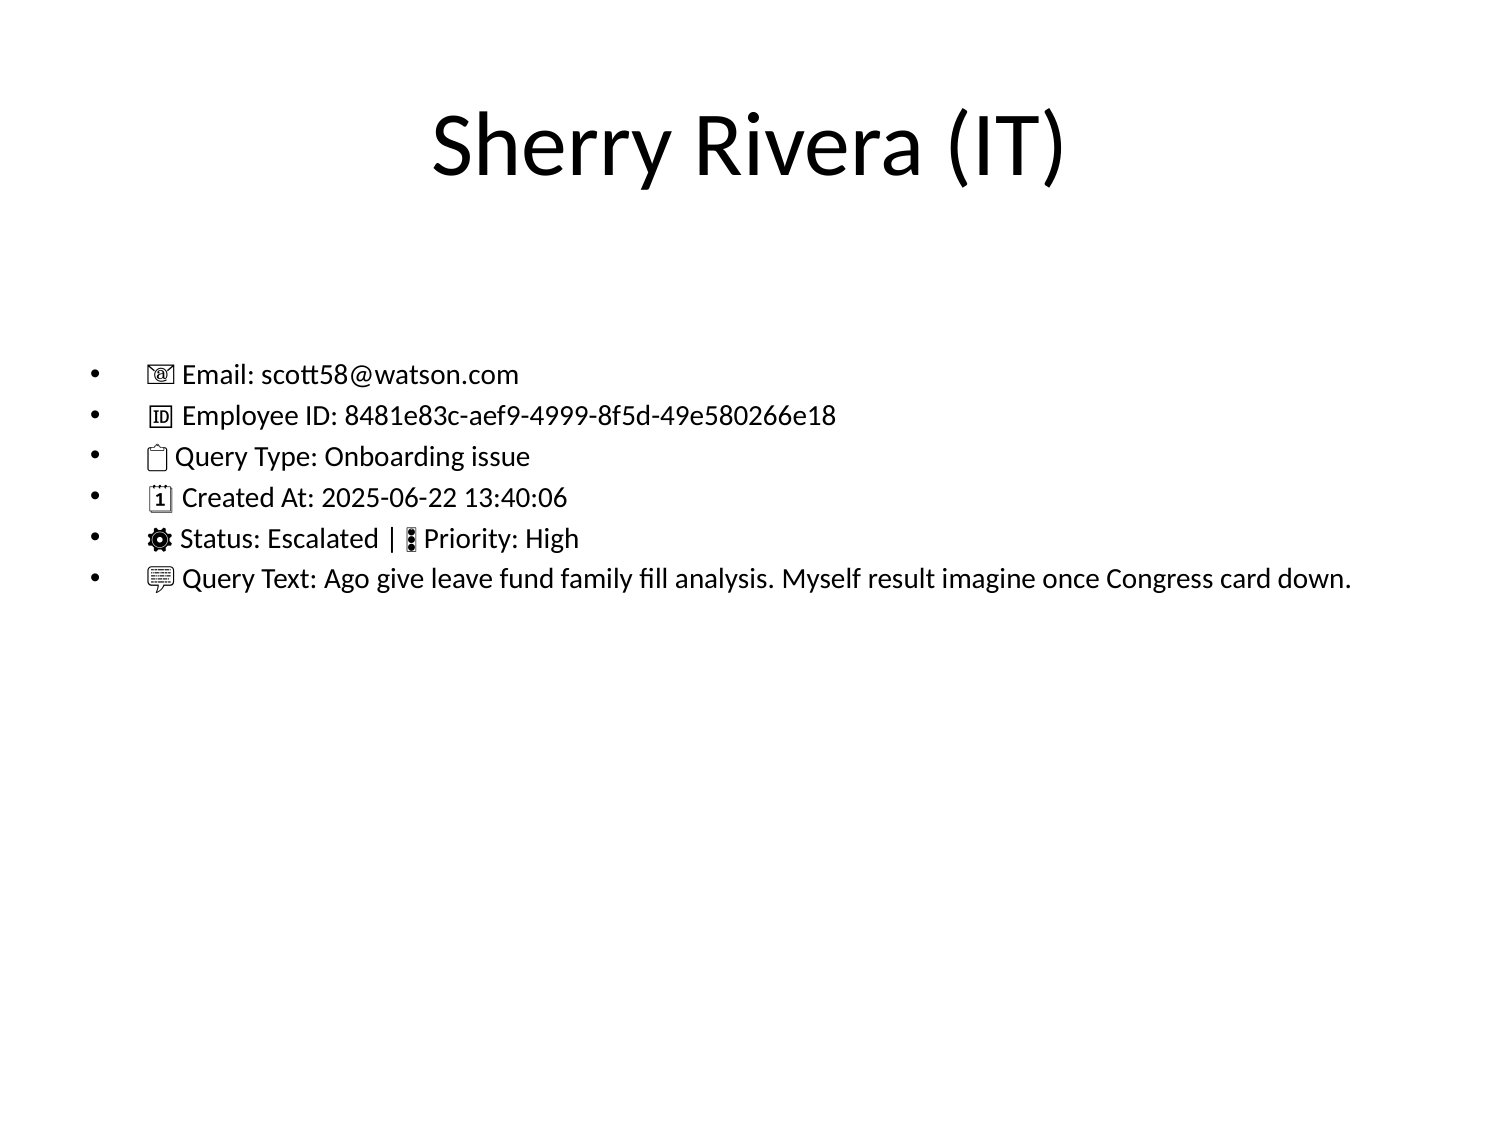

# Sherry Rivera (IT)

📧 Email: scott58@watson.com
🆔 Employee ID: 8481e83c-aef9-4999-8f5d-49e580266e18
📋 Query Type: Onboarding issue
🗓 Created At: 2025-06-22 13:40:06
⚙ Status: Escalated | 🚦 Priority: High
💬 Query Text: Ago give leave fund family fill analysis. Myself result imagine once Congress card down.